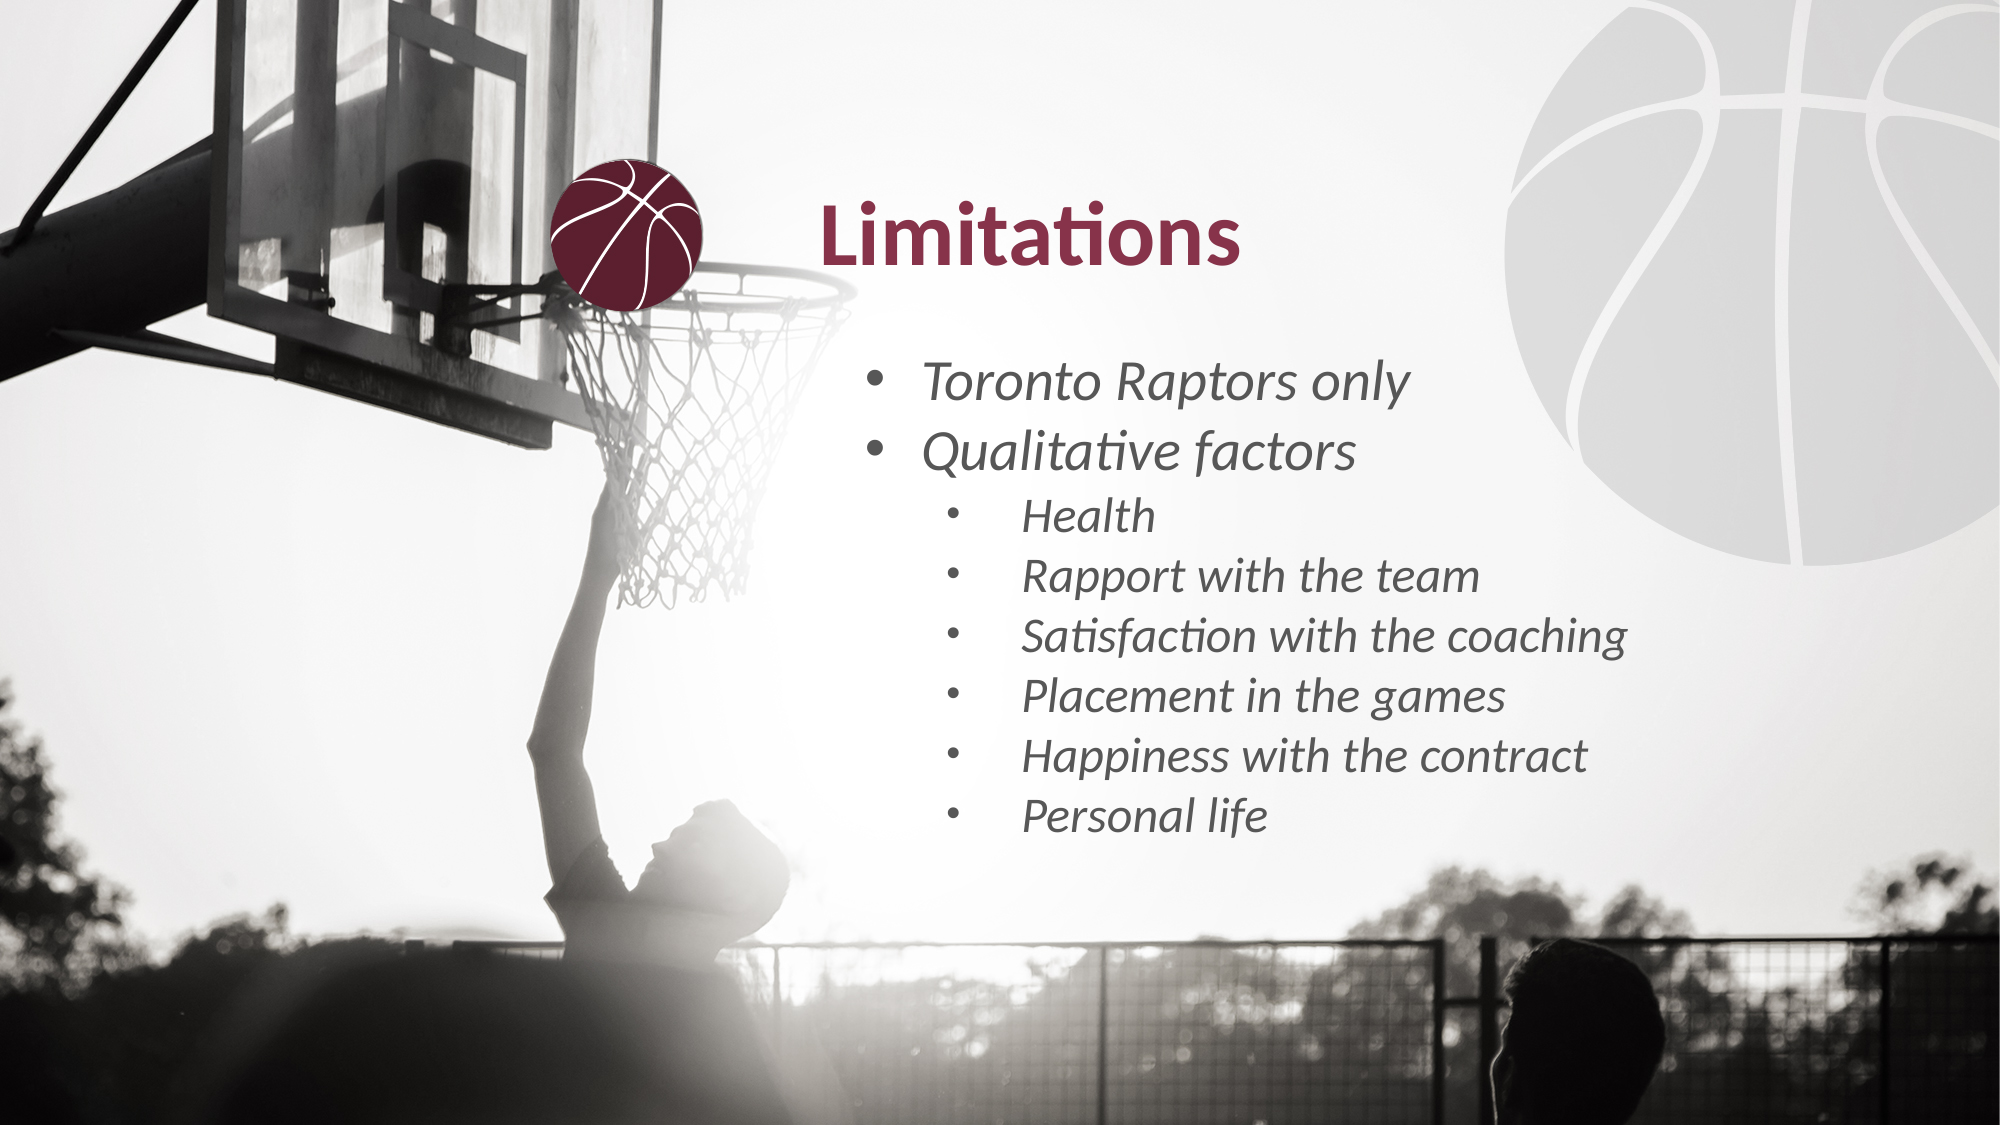

Limitations
Toronto Raptors only
Qualitative factors
Health
Rapport with the team
Satisfaction with the coaching
Placement in the games
Happiness with the contract
Personal life